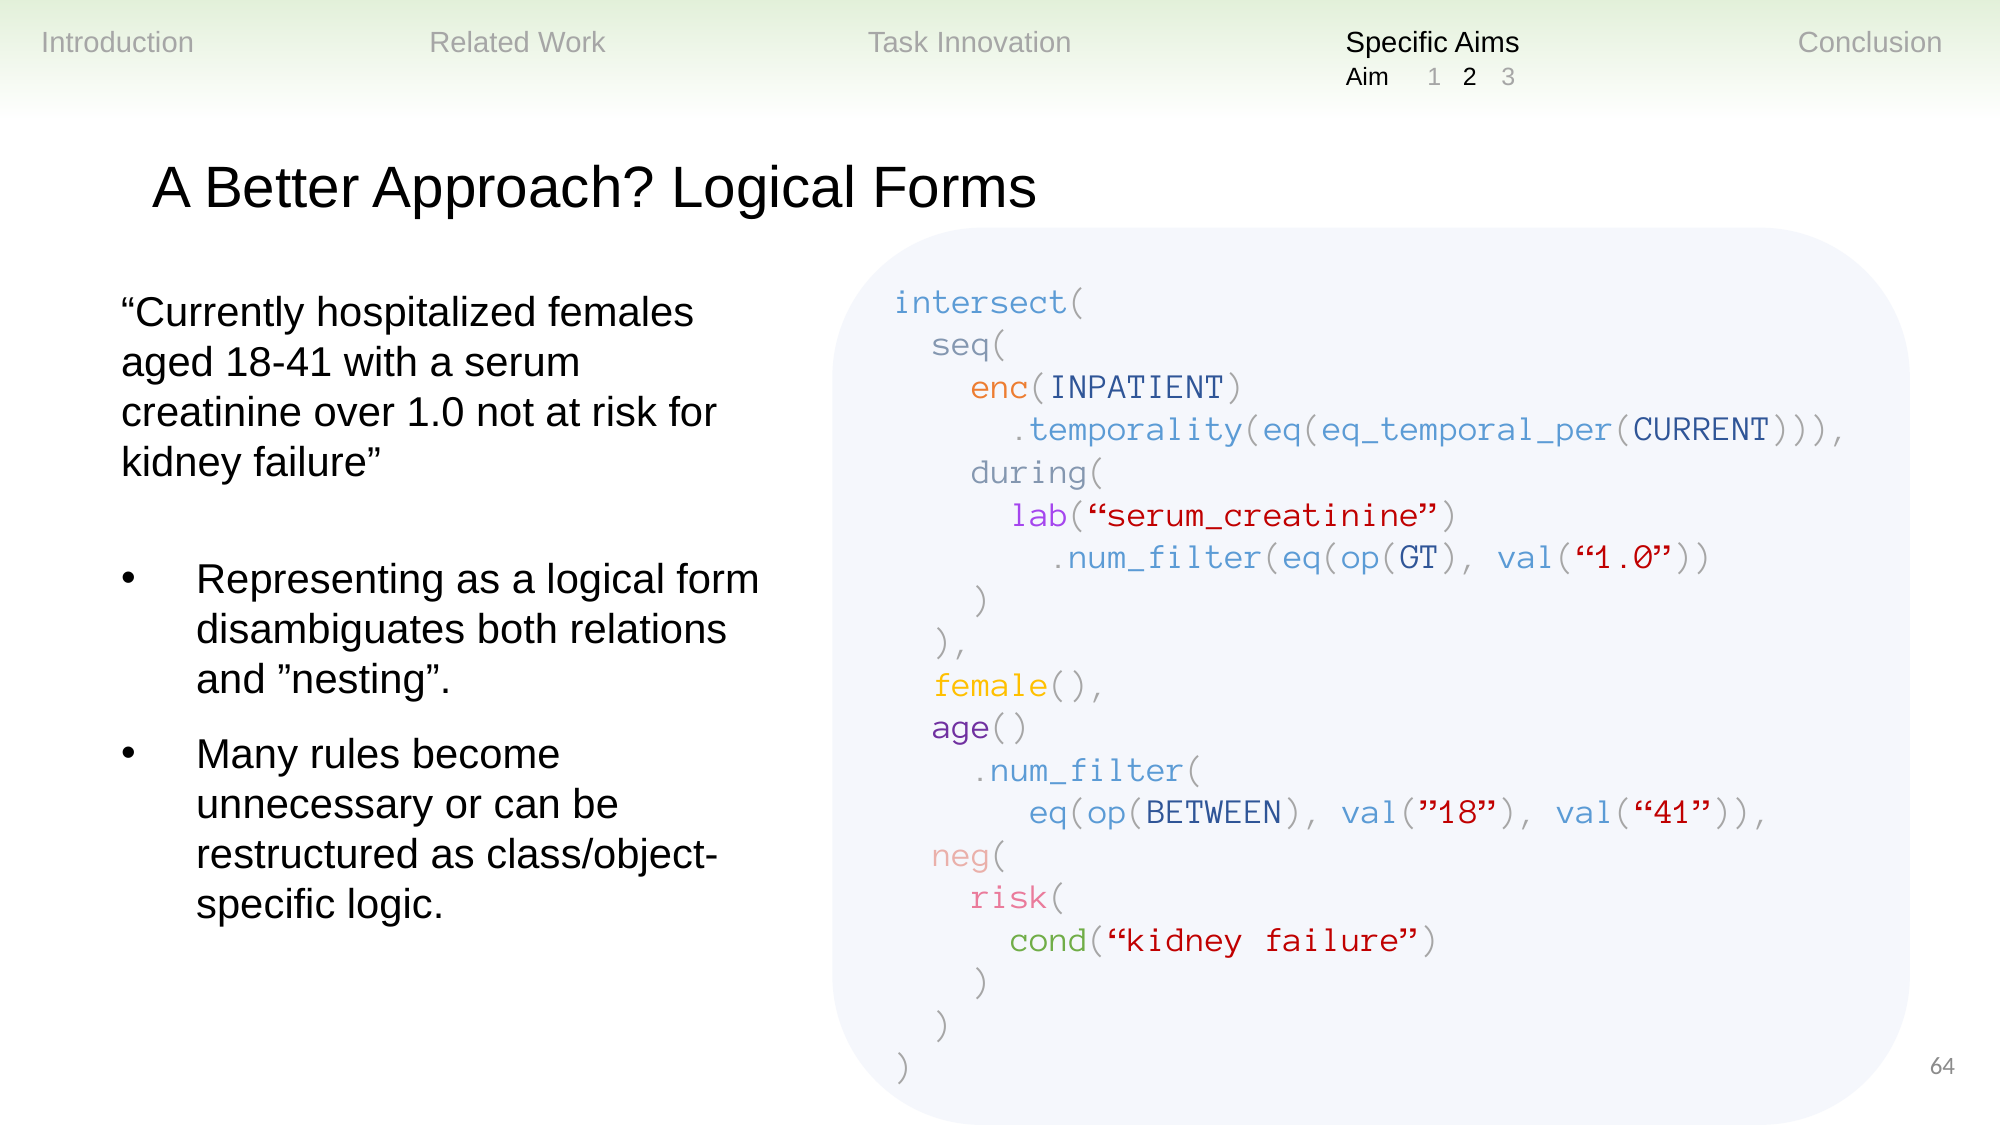

Related Work
Task Innovation
Specific Aims
Introduction
Conclusion
2
3
1
Aim
A Better Approach? Logical Forms

intersect(
  seq(
    enc(INPATIENT)
      .temporality(eq(eq_temporal_per(CURRENT))),
    during(
      lab(“serum_creatinine”)
        .num_filter(eq(op(GT), val(“1.0”))
    )
  ),
  female(),
  age()
    .num_filter(
       eq(op(BETWEEN), val(”18”), val(“41”)),
  neg(
    risk(
      cond(“kidney failure”)
    )
  )
)
“Currently hospitalized females aged 18-41 with a serum creatinine over 1.0 not at risk for kidney failure”
Representing as a logical form disambiguates both relations and ”nesting”.
Many rules become unnecessary or can be restructured as class/object-specific logic.
64